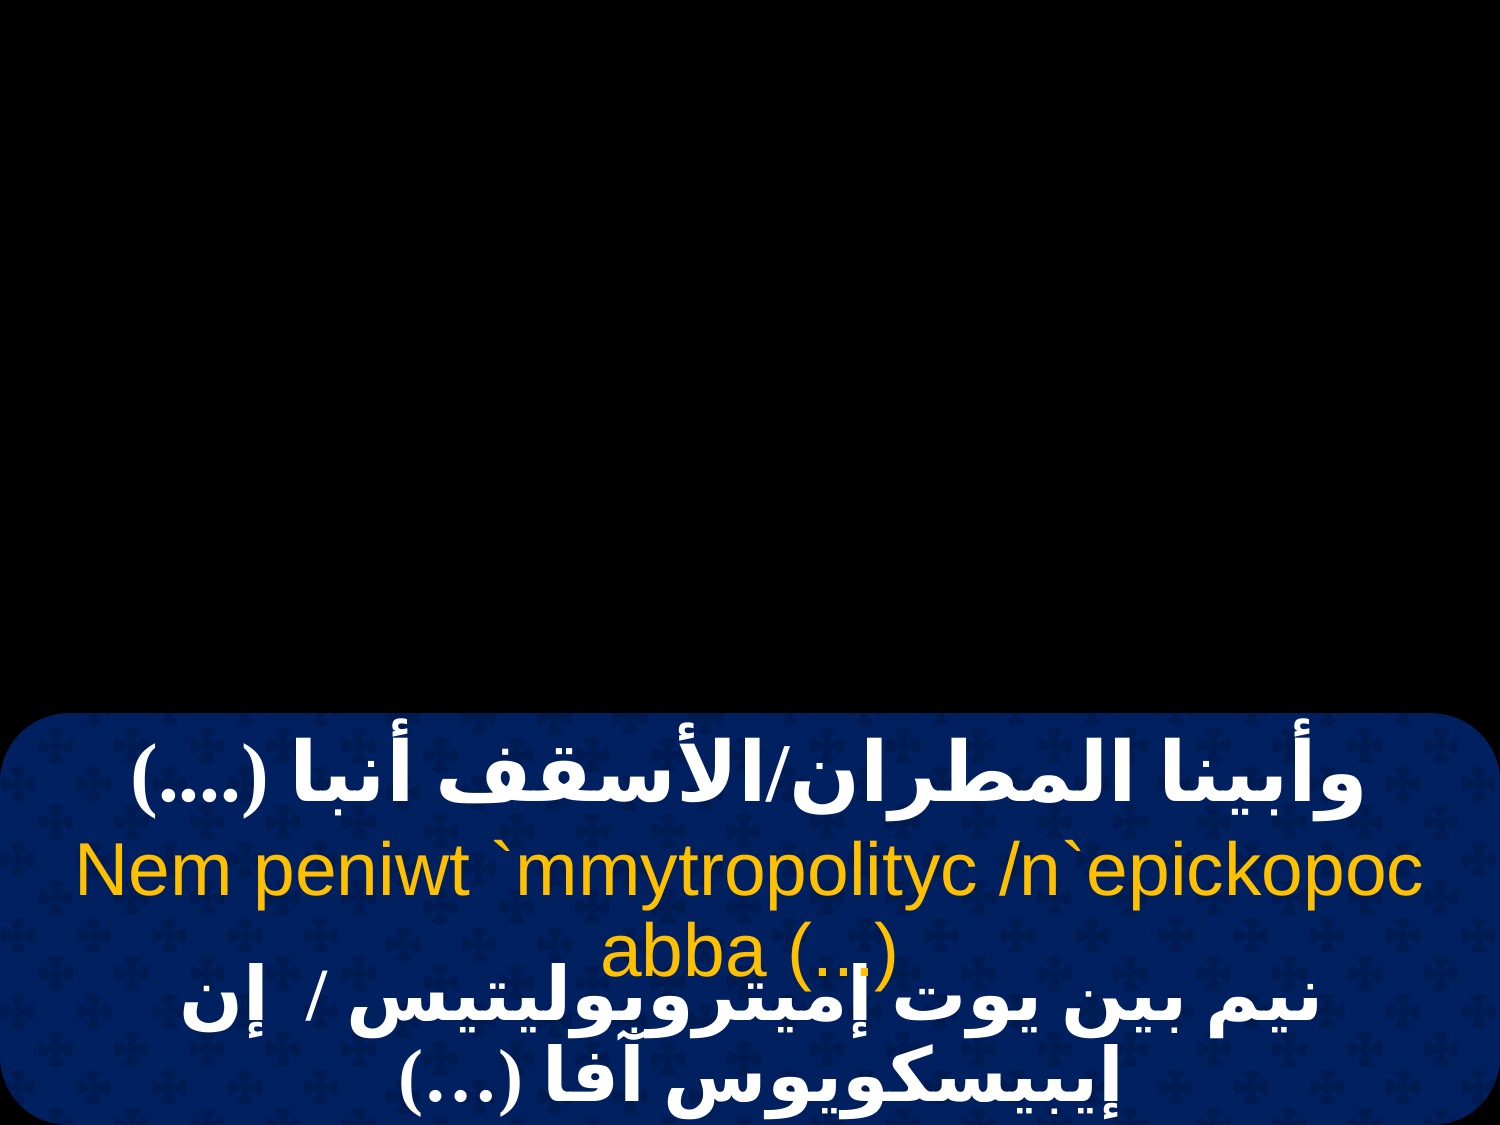

# وأبينا المطران/الأسقف أنبا (....)
Nem peniwt `mmytropolityc /n`epickopoc abba (...)
نيم بين يوت إميتروبوليتيس /  إن إيبيسكويوس آفا (…)